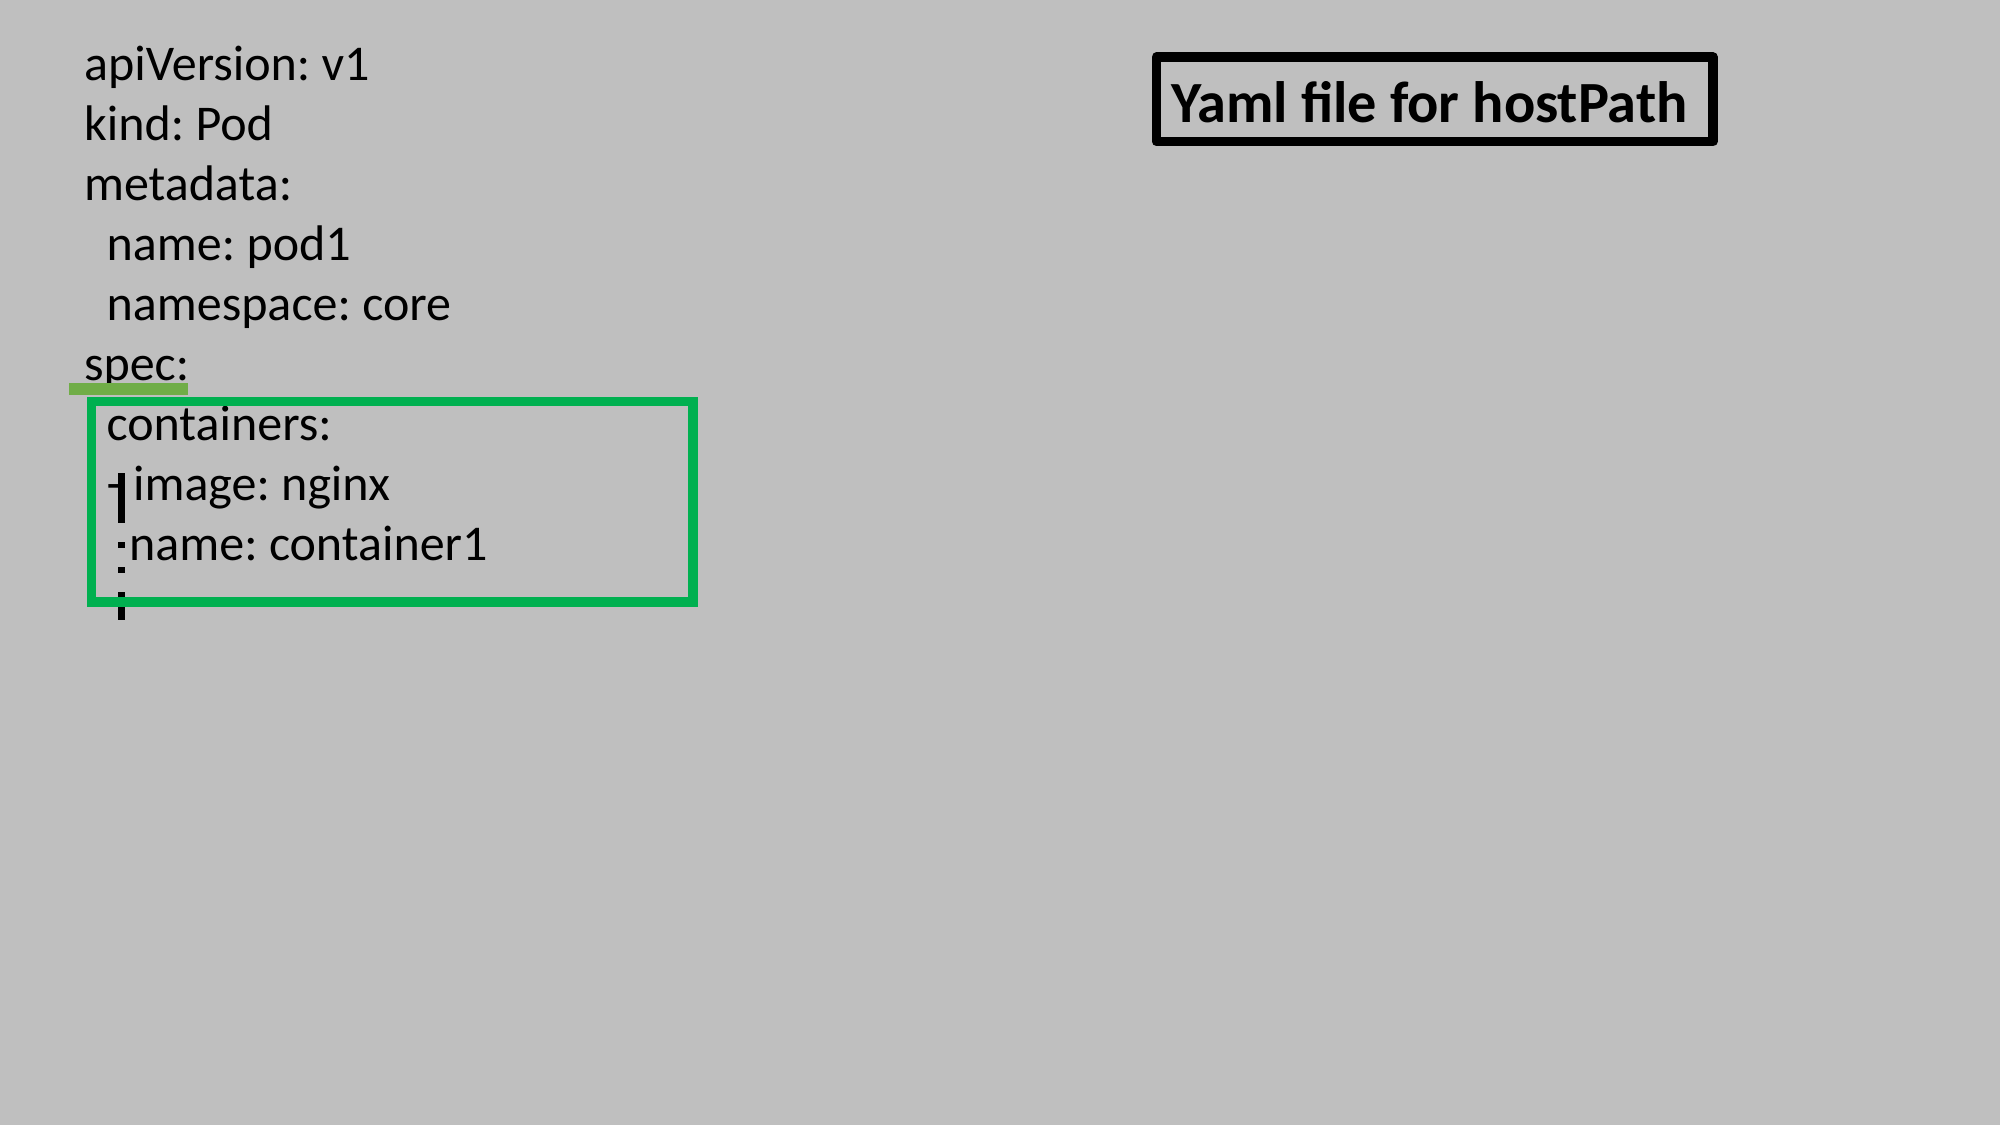

apiVersion: v1
kind: Pod
metadata:
  name: pod1
  namespace: core
spec:
  containers:
  - image: nginx
    name: container1
Yaml file for hostPath